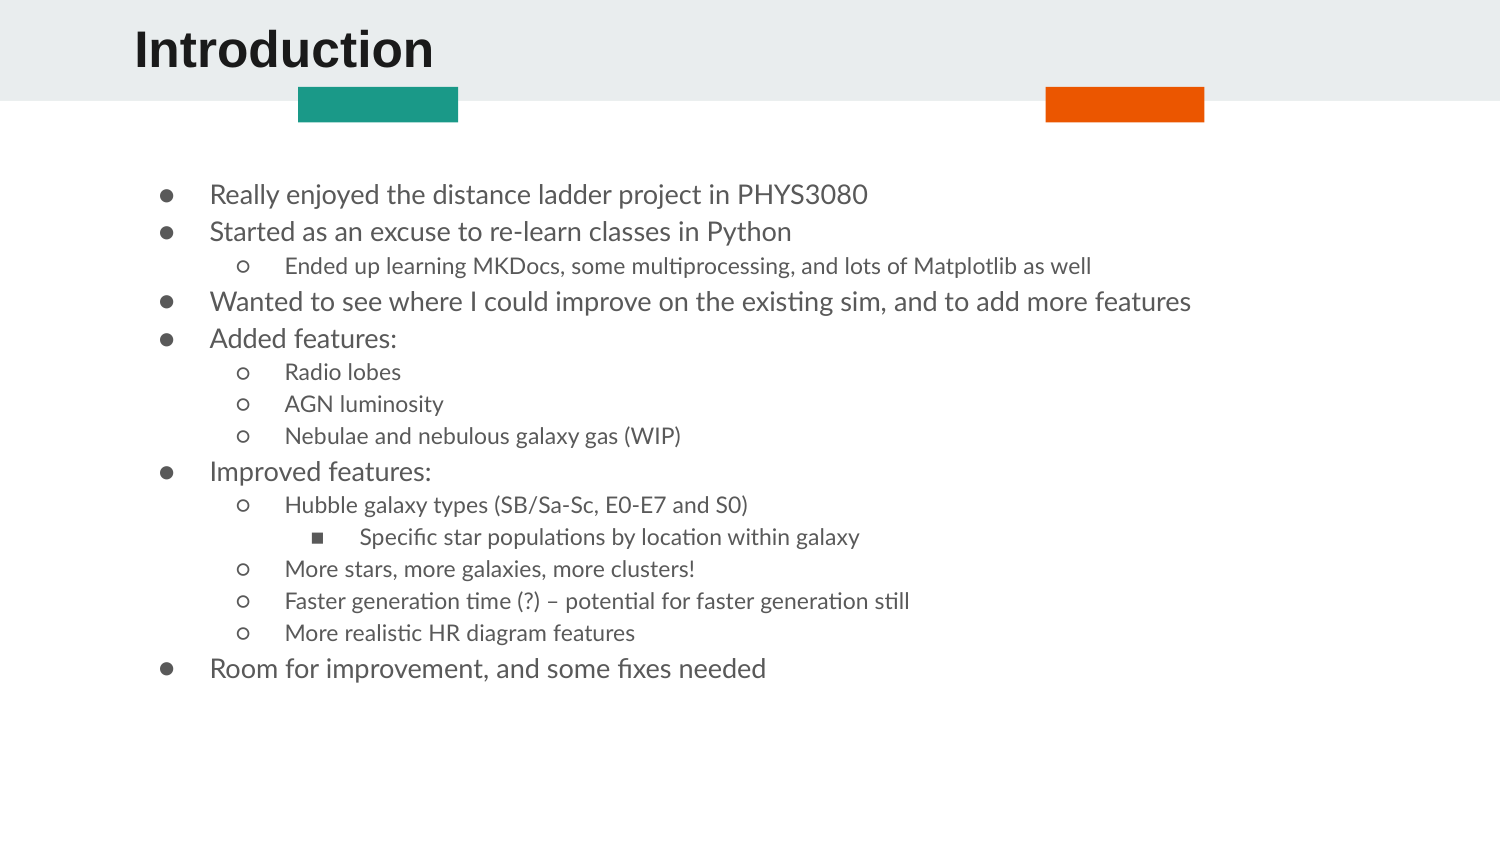

# Introduction
Really enjoyed the distance ladder project in PHYS3080
Started as an excuse to re-learn classes in Python
Ended up learning MKDocs, some multiprocessing, and lots of Matplotlib as well
Wanted to see where I could improve on the existing sim, and to add more features
Added features:
Radio lobes
AGN luminosity
Nebulae and nebulous galaxy gas (WIP)
Improved features:
Hubble galaxy types (SB/Sa-Sc, E0-E7 and S0)
Specific star populations by location within galaxy
More stars, more galaxies, more clusters!
Faster generation time (?) – potential for faster generation still
More realistic HR diagram features
Room for improvement, and some fixes needed